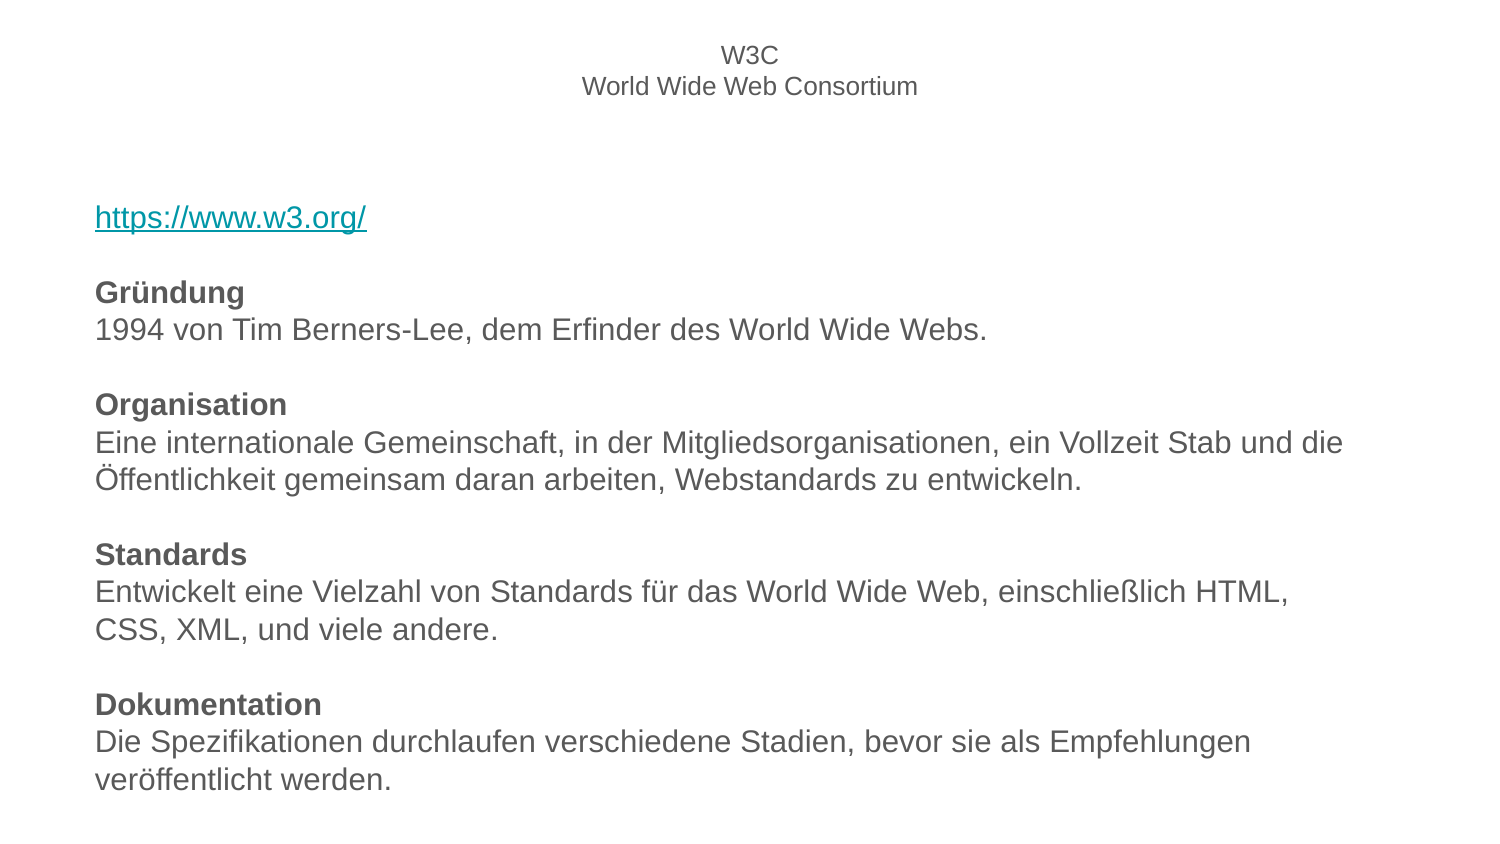

# W3C World Wide Web Consortium
https://www.w3.org/
Gründung
1994 von Tim Berners-Lee, dem Erfinder des World Wide Webs.

Organisation
Eine internationale Gemeinschaft, in der Mitgliedsorganisationen, ein Vollzeit Stab und die Öffentlichkeit gemeinsam daran arbeiten, Webstandards zu entwickeln.

Standards
Entwickelt eine Vielzahl von Standards für das World Wide Web, einschließlich HTML, CSS, XML, und viele andere.
Dokumentation
Die Spezifikationen durchlaufen verschiedene Stadien, bevor sie als Empfehlungen veröffentlicht werden.